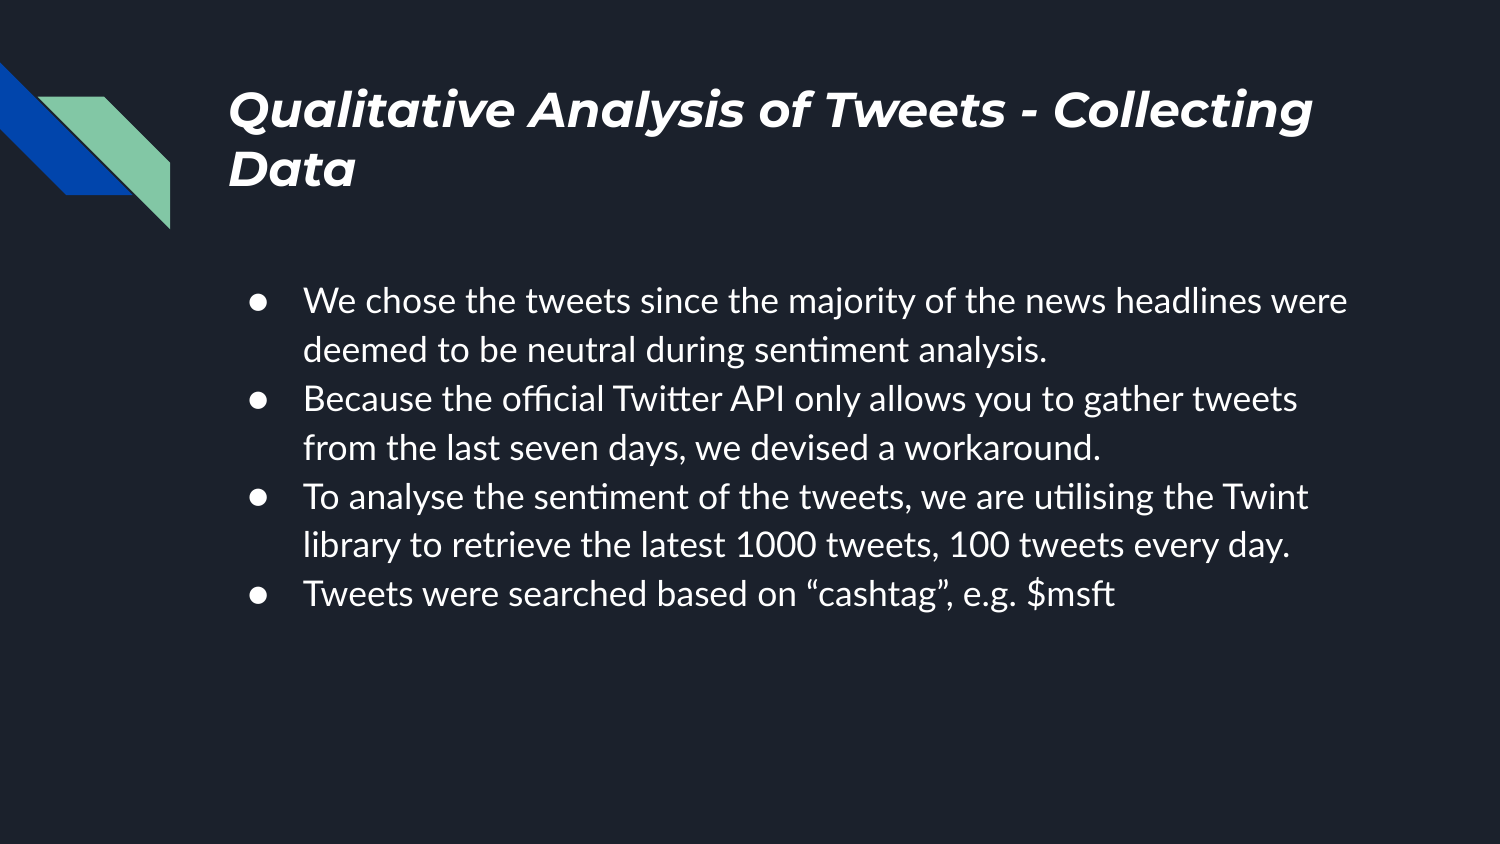

# Qualitative Analysis of Tweets - Collecting Data
We chose the tweets since the majority of the news headlines were deemed to be neutral during sentiment analysis.
Because the official Twitter API only allows you to gather tweets from the last seven days, we devised a workaround.
To analyse the sentiment of the tweets, we are utilising the Twint library to retrieve the latest 1000 tweets, 100 tweets every day.
Tweets were searched based on “cashtag”, e.g. $msft